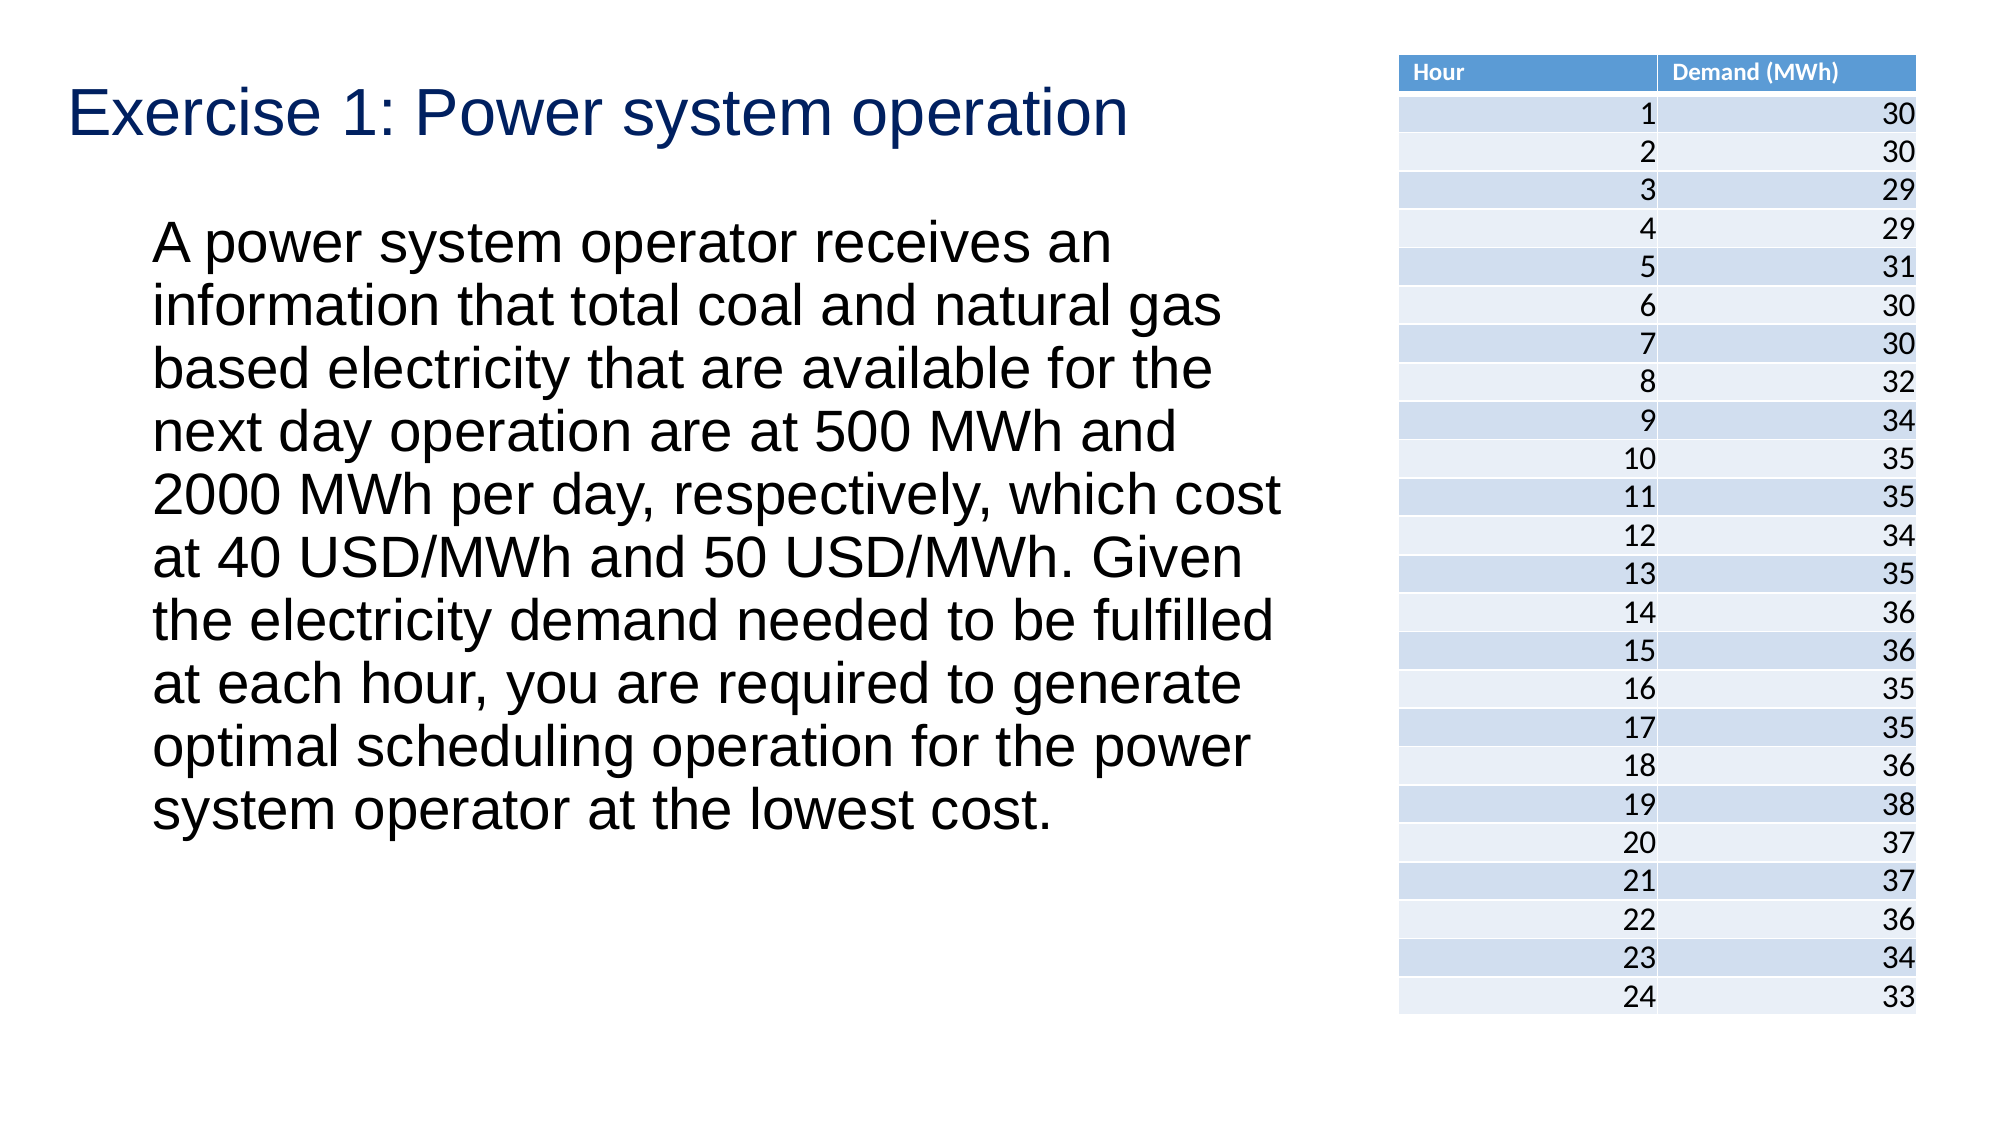

Exercise 1: Power system operation
| Hour | Demand (MWh) |
| --- | --- |
| 1 | 30 |
| 2 | 30 |
| 3 | 29 |
| 4 | 29 |
| 5 | 31 |
| 6 | 30 |
| 7 | 30 |
| 8 | 32 |
| 9 | 34 |
| 10 | 35 |
| 11 | 35 |
| 12 | 34 |
| 13 | 35 |
| 14 | 36 |
| 15 | 36 |
| 16 | 35 |
| 17 | 35 |
| 18 | 36 |
| 19 | 38 |
| 20 | 37 |
| 21 | 37 |
| 22 | 36 |
| 23 | 34 |
| 24 | 33 |
A power system operator receives an information that total coal and natural gas based electricity that are available for the next day operation are at 500 MWh and 2000 MWh per day, respectively, which cost at 40 USD/MWh and 50 USD/MWh. Given the electricity demand needed to be fulfilled at each hour, you are required to generate optimal scheduling operation for the power system operator at the lowest cost.